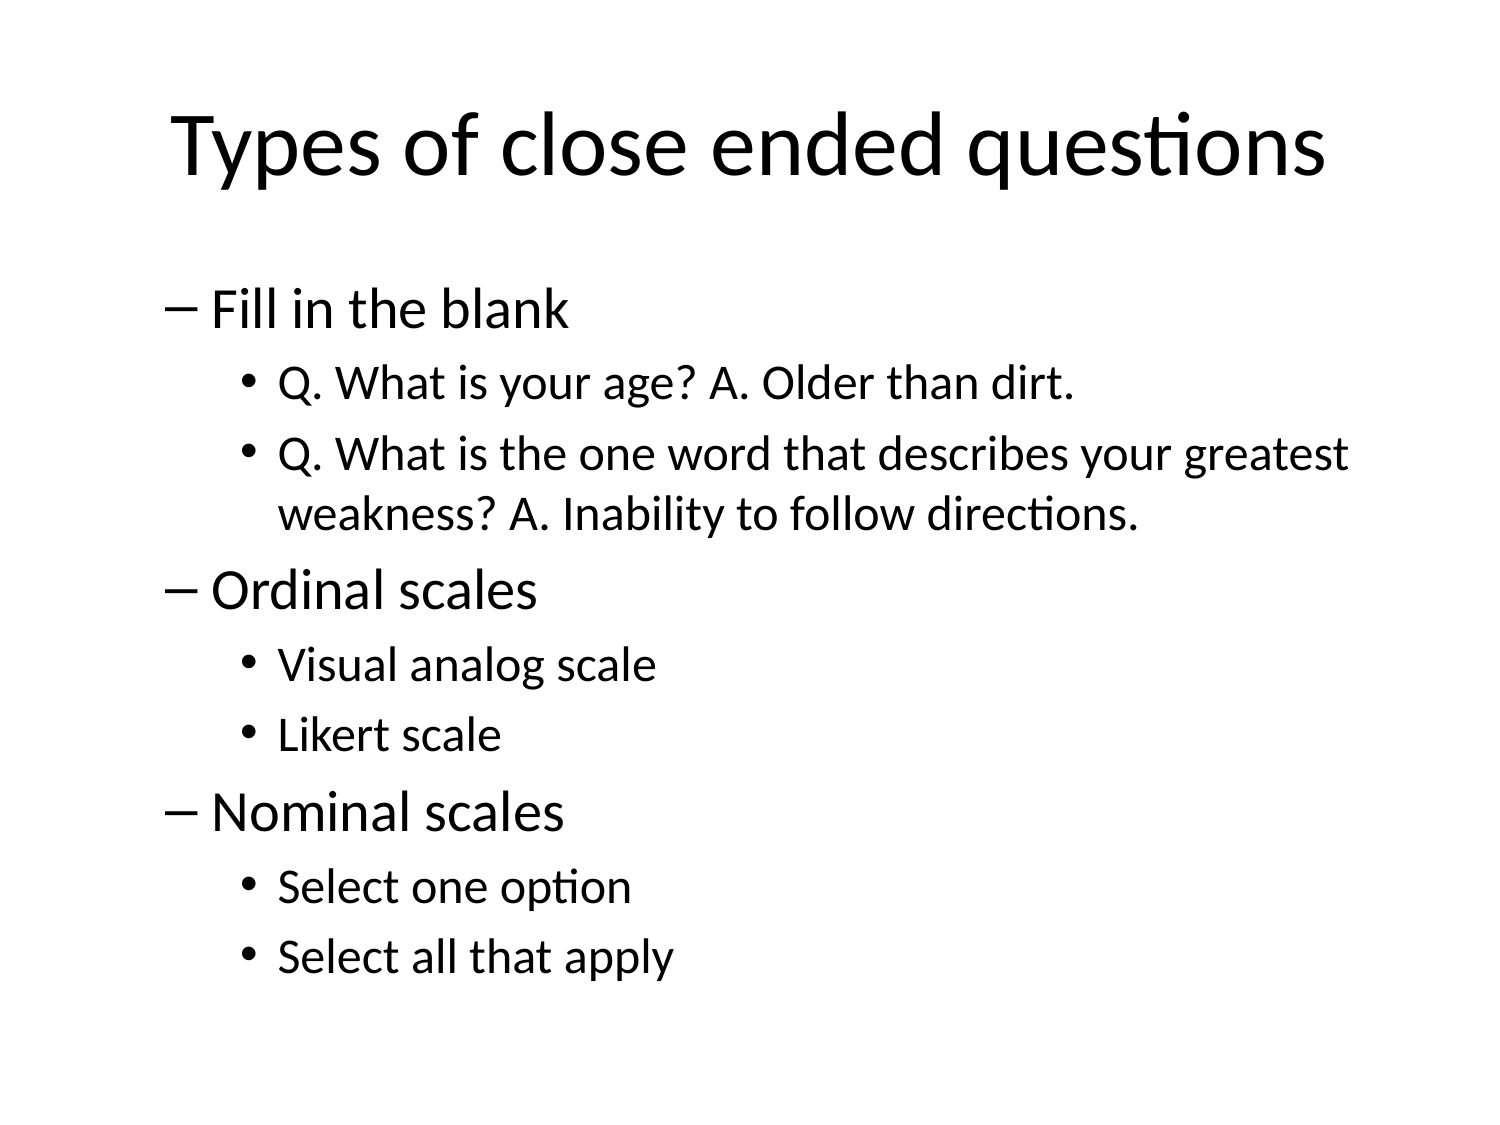

# Types of close ended questions
Fill in the blank
Q. What is your age? A. Older than dirt.
Q. What is the one word that describes your greatest weakness? A. Inability to follow directions.
Ordinal scales
Visual analog scale
Likert scale
Nominal scales
Select one option
Select all that apply